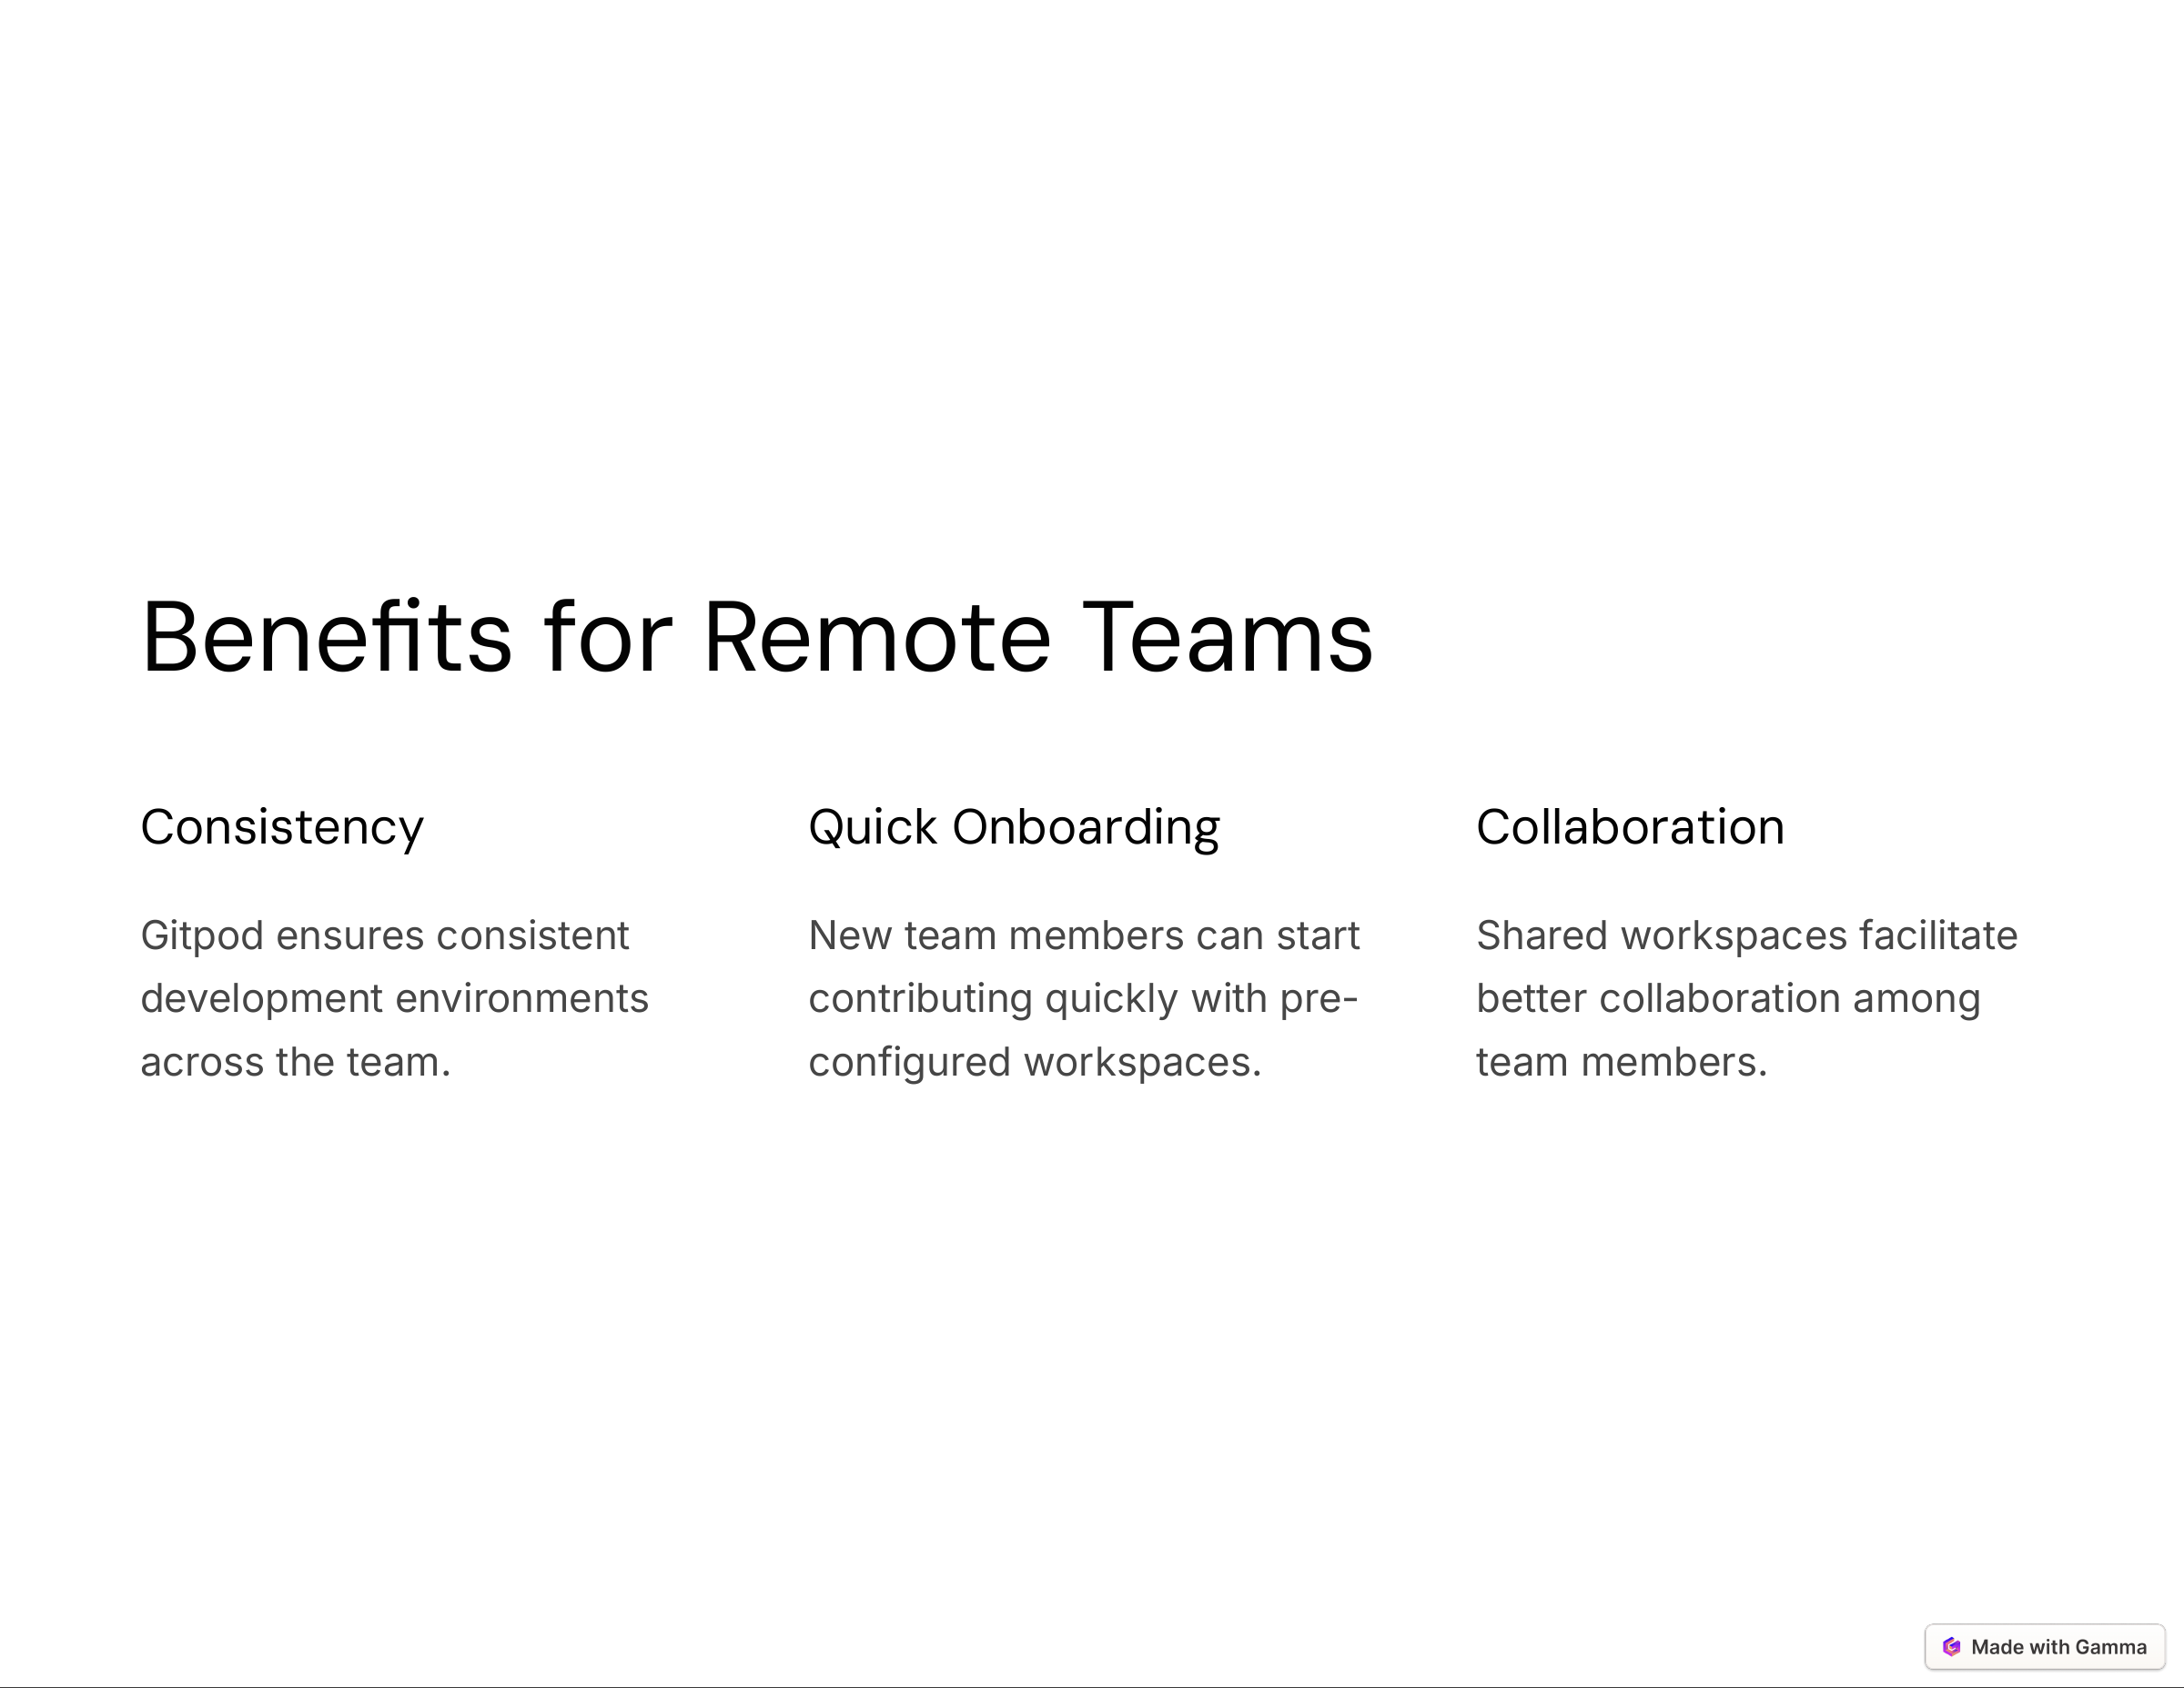

Benefits for Remote Teams
Consistency
Quick Onboarding
Collaboration
Gitpod ensures consistent development environments across the team.
New team members can start contributing quickly with pre-configured workspaces.
Shared workspaces facilitate better collaboration among team members.